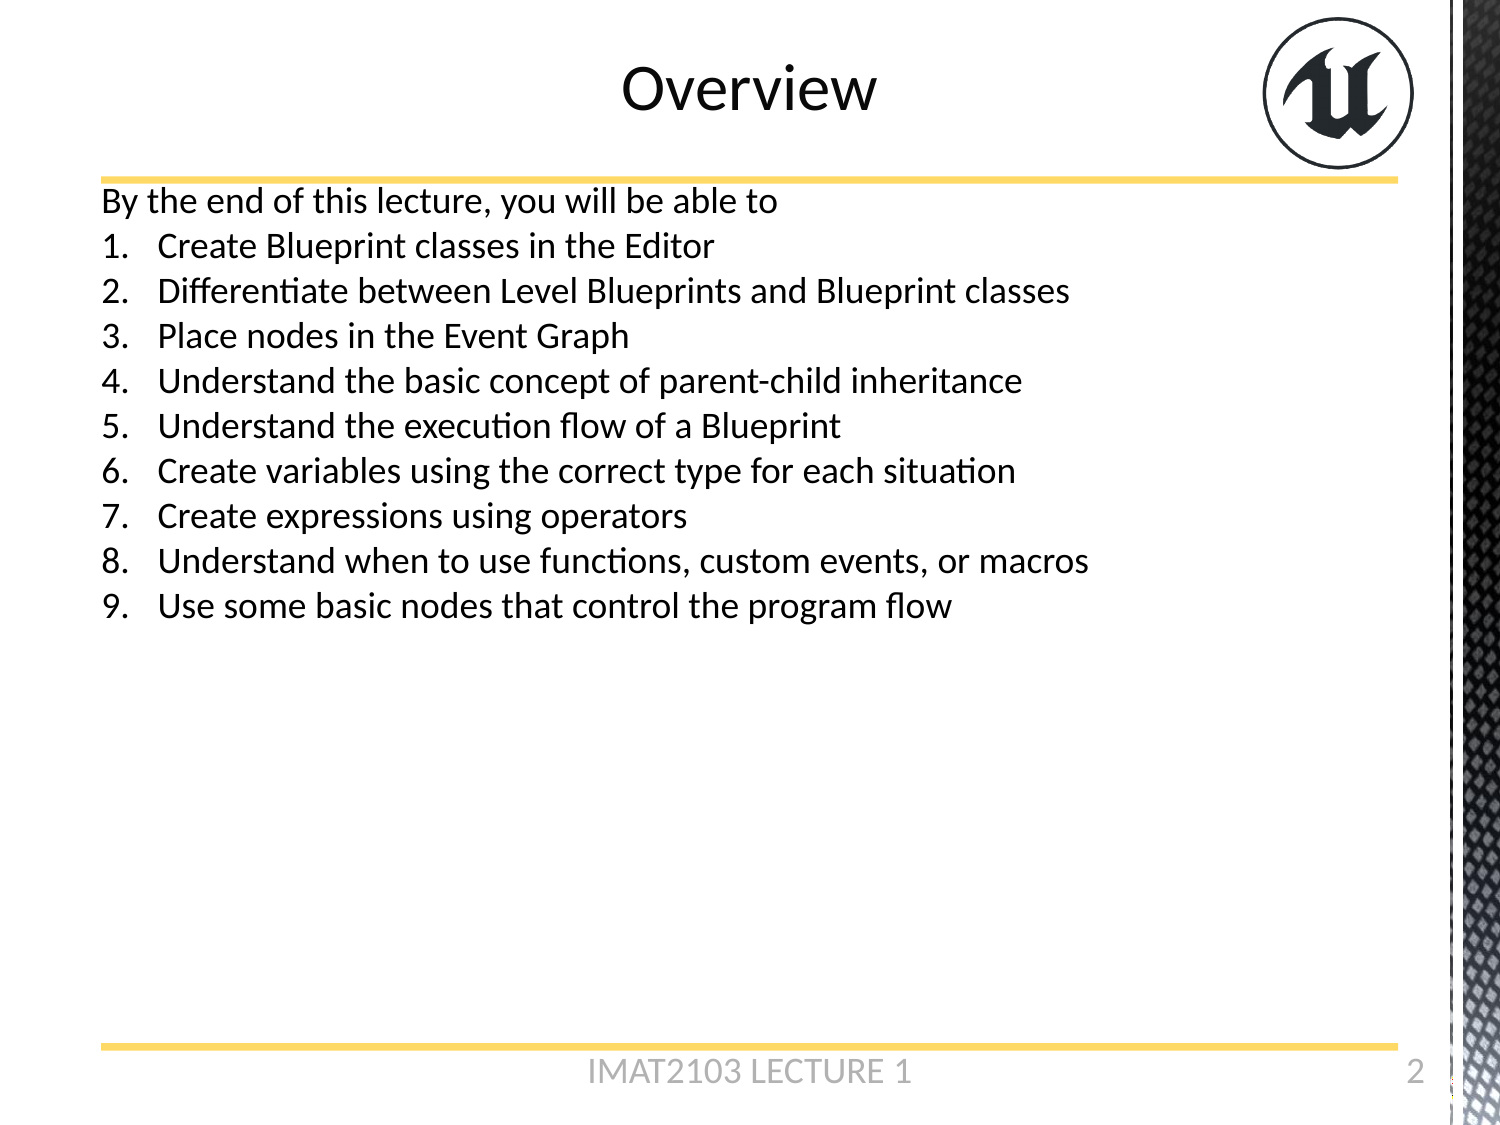

# Overview
By the end of this lecture, you will be able to
Create Blueprint classes in the Editor
Differentiate between Level Blueprints and Blueprint classes
Place nodes in the Event Graph
Understand the basic concept of parent-child inheritance
Understand the execution flow of a Blueprint
Create variables using the correct type for each situation
Create expressions using operators
Understand when to use functions, custom events, or macros
Use some basic nodes that control the program flow

IMAT2103 LECTURE 1
2